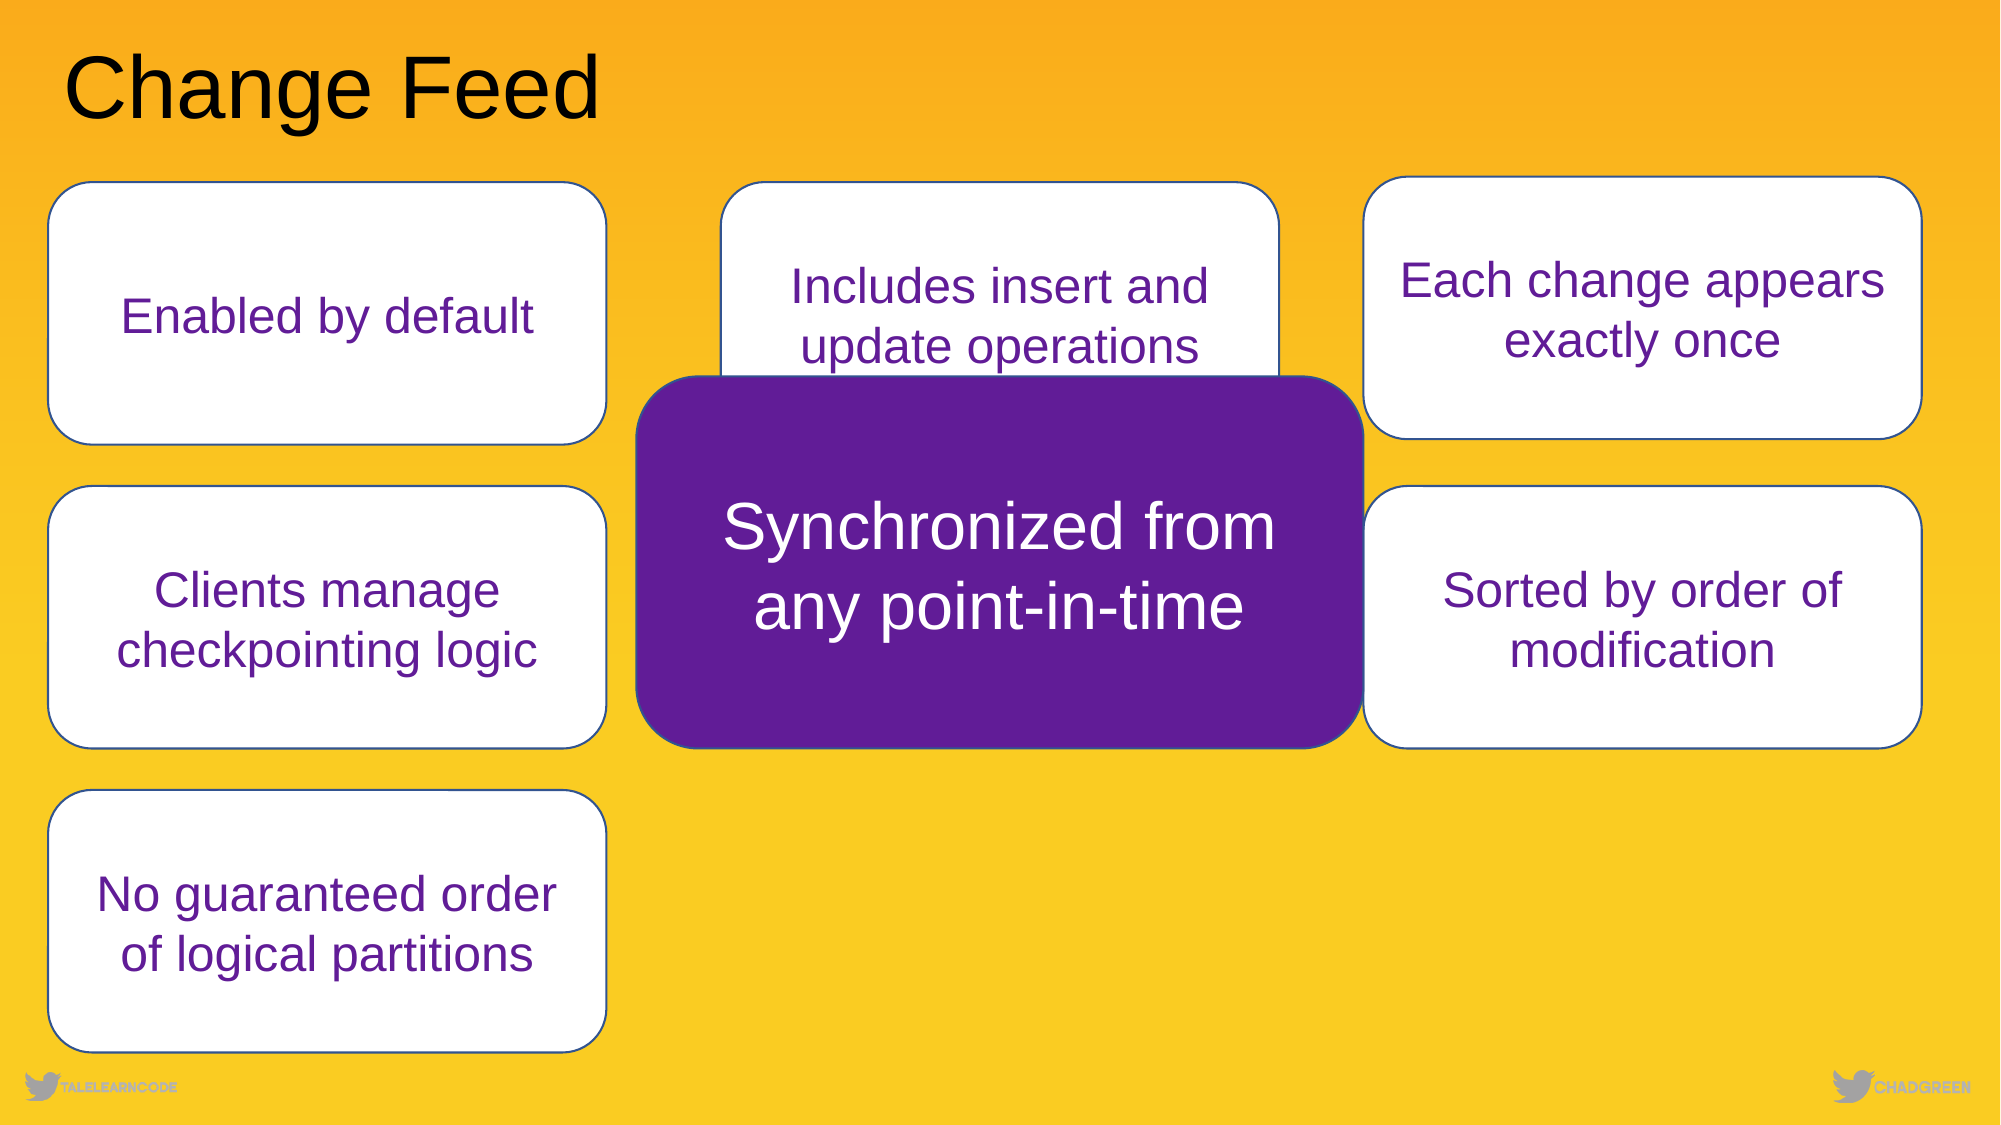

# Change Feed
Each change appears exactly once
Enabled by default
Includes insert and update operations
Synchronized from any point-in-time
Clients manage checkpointing logic
Sorted by order of modification
No guaranteed order of logical partitions